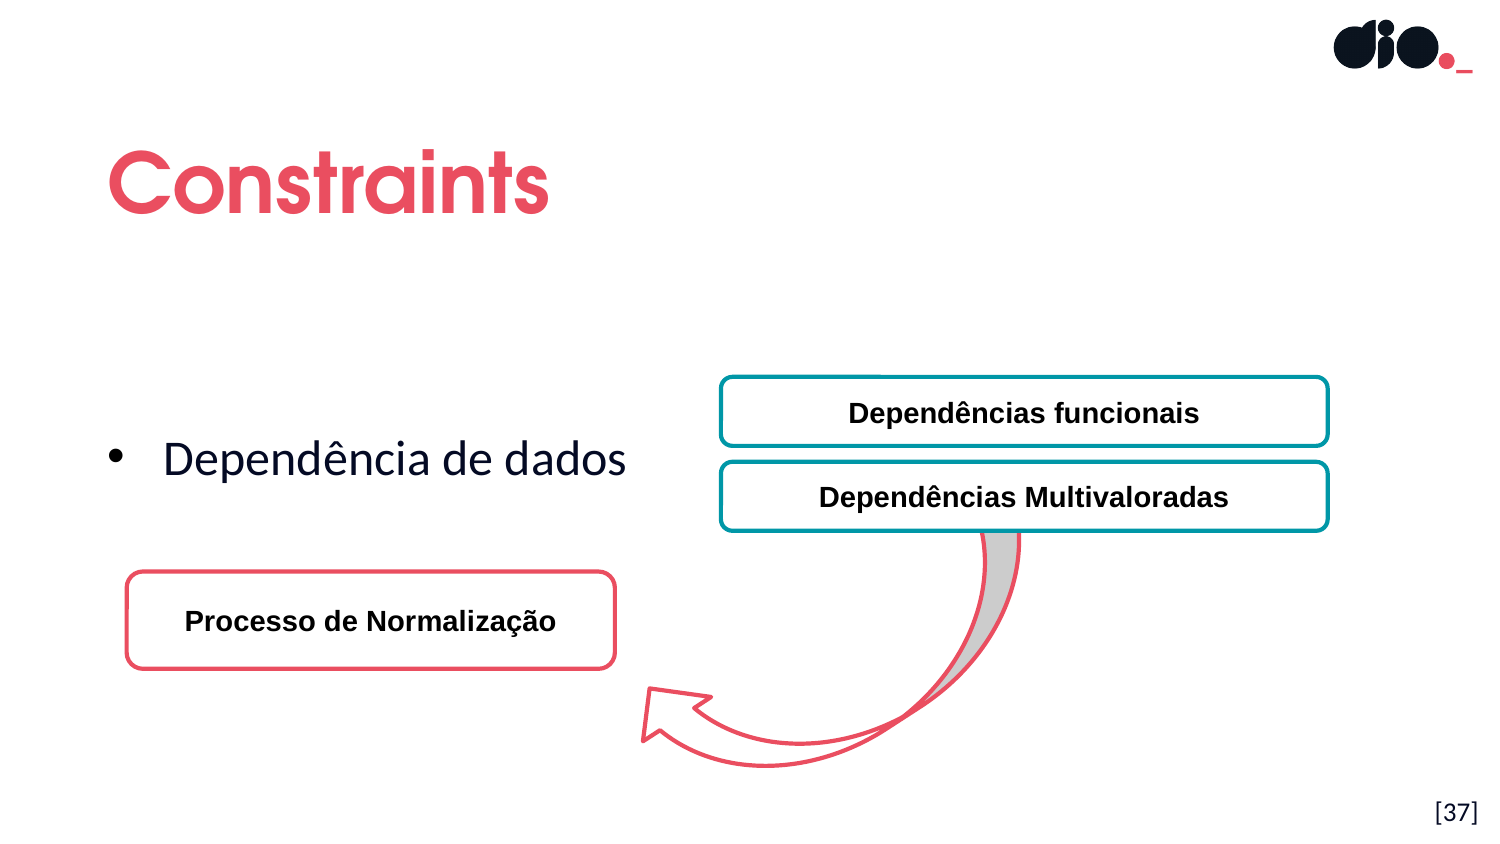

Constraints
Dependência de dados

Dependências funcionais

Dependências Multivaloradas
Processo de Normalização
[37]